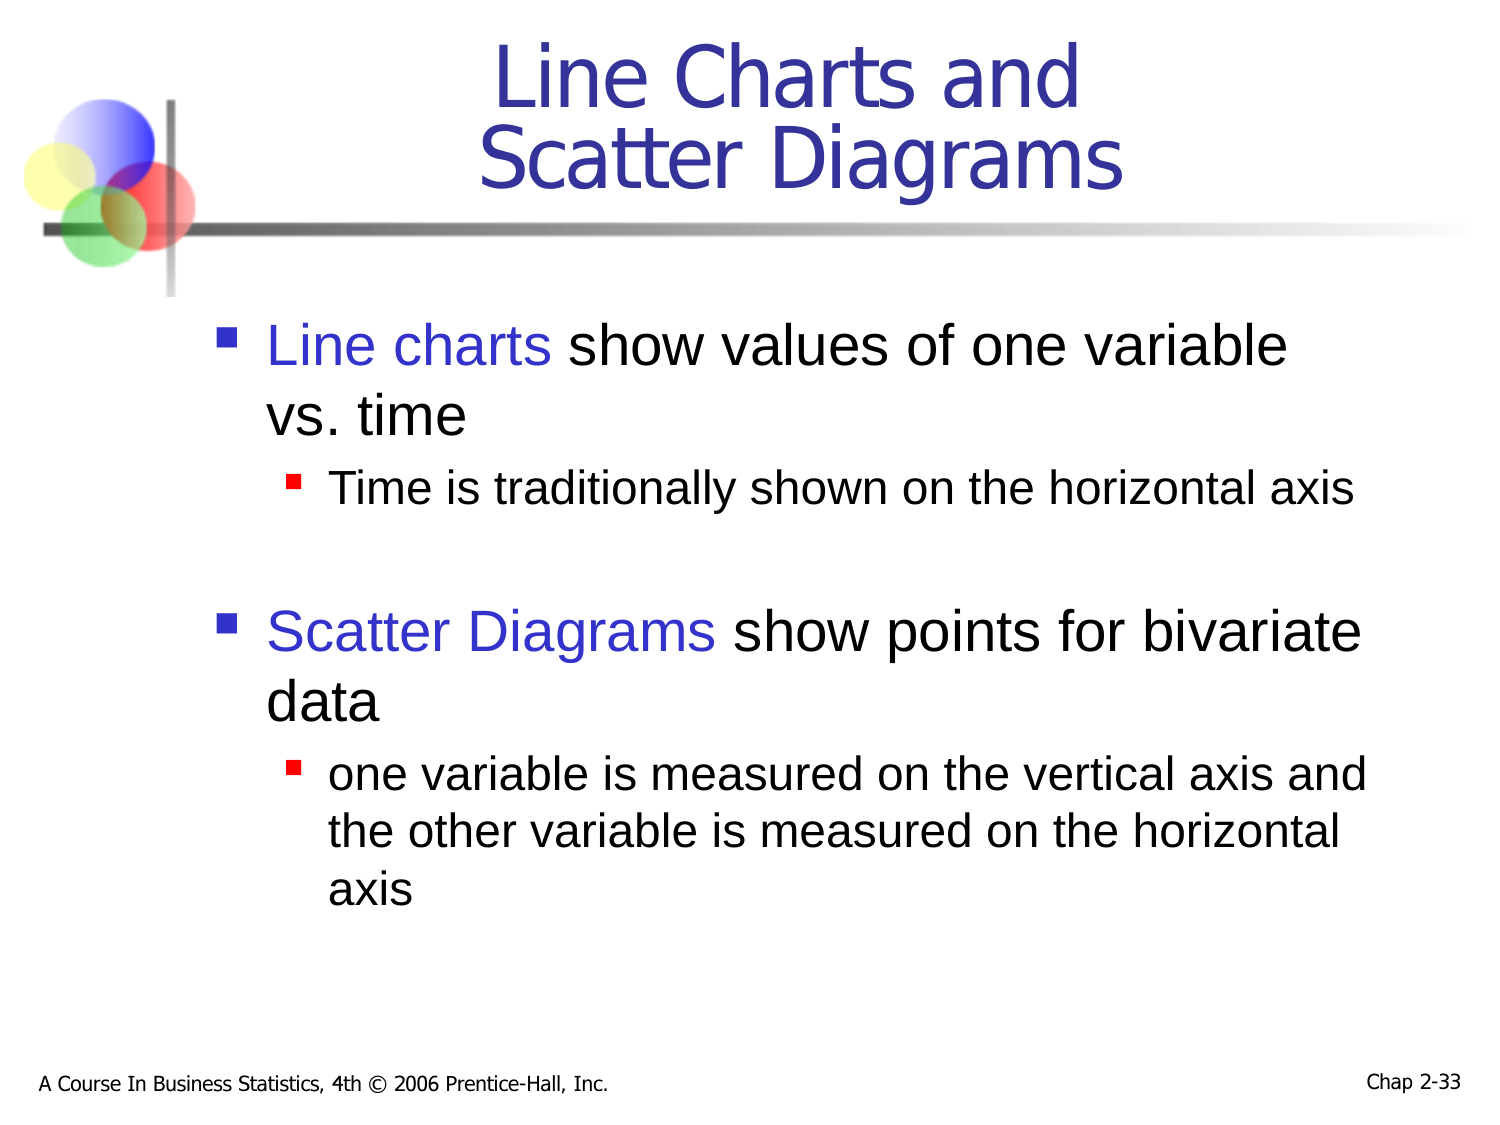

Line Charts and
Scatter Diagrams
Line charts show values of one variable vs. time
Time is traditionally shown on the horizontal axis

Scatter Diagrams show points for bivariate data
one variable is measured on the vertical axis and the other variable is measured on the horizontal axis
A Course In Business Statistics, 4th © 2006 Prentice-Hall, Inc.
Chap 2-33